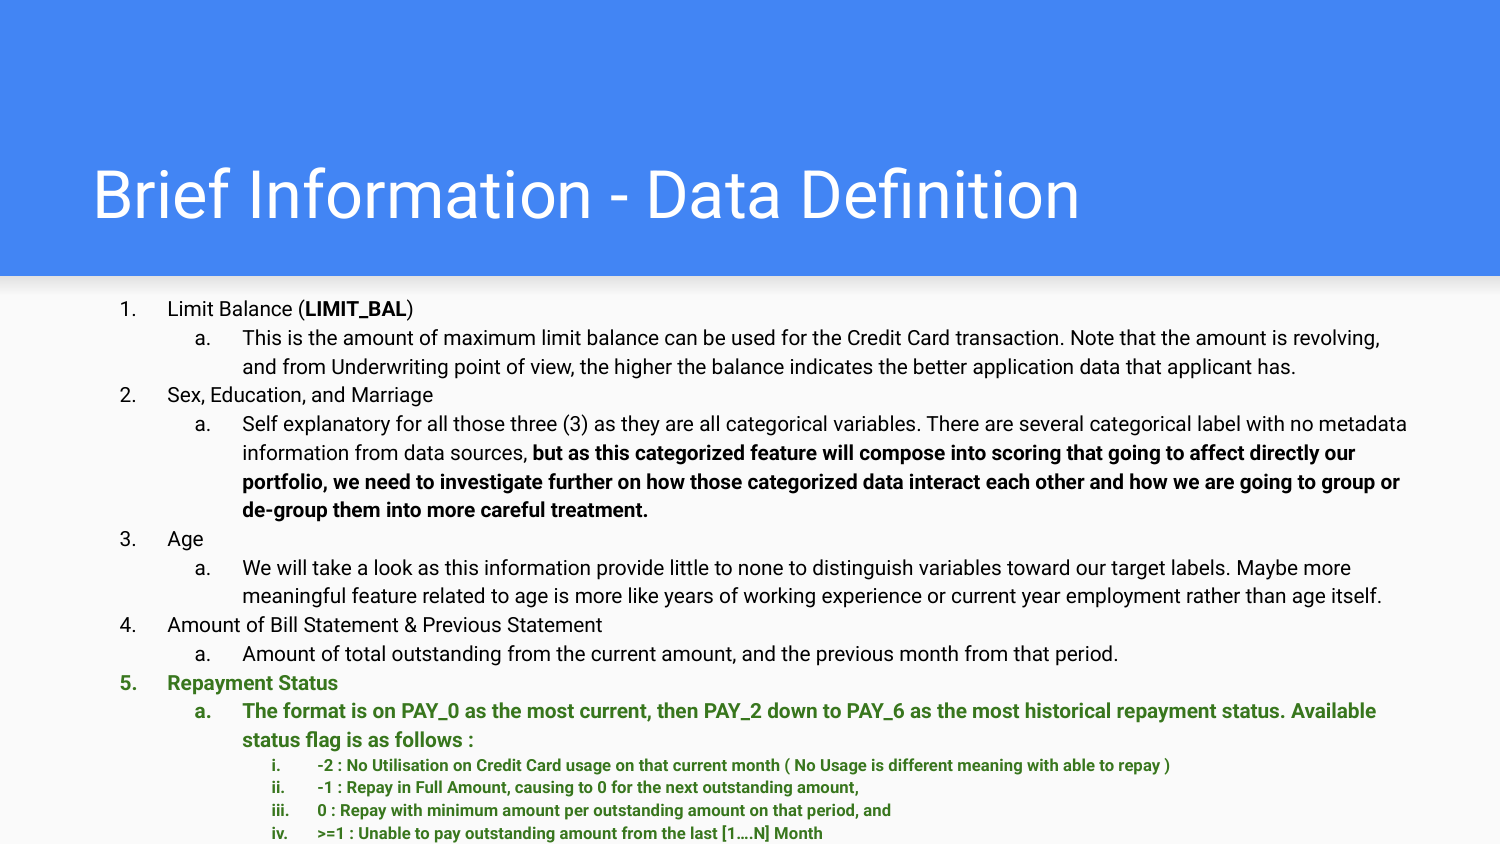

# Brief Information - Data Definition
Limit Balance (LIMIT_BAL)
This is the amount of maximum limit balance can be used for the Credit Card transaction. Note that the amount is revolving, and from Underwriting point of view, the higher the balance indicates the better application data that applicant has.
Sex, Education, and Marriage
Self explanatory for all those three (3) as they are all categorical variables. There are several categorical label with no metadata information from data sources, but as this categorized feature will compose into scoring that going to affect directly our portfolio, we need to investigate further on how those categorized data interact each other and how we are going to group or de-group them into more careful treatment.
Age
We will take a look as this information provide little to none to distinguish variables toward our target labels. Maybe more meaningful feature related to age is more like years of working experience or current year employment rather than age itself.
Amount of Bill Statement & Previous Statement
Amount of total outstanding from the current amount, and the previous month from that period.
Repayment Status
The format is on PAY_0 as the most current, then PAY_2 down to PAY_6 as the most historical repayment status. Available status flag is as follows :
-2 : No Utilisation on Credit Card usage on that current month ( No Usage is different meaning with able to repay )
-1 : Repay in Full Amount, causing to 0 for the next outstanding amount,
0 : Repay with minimum amount per outstanding amount on that period, and
>=1 : Unable to pay outstanding amount from the last [1….N] Month